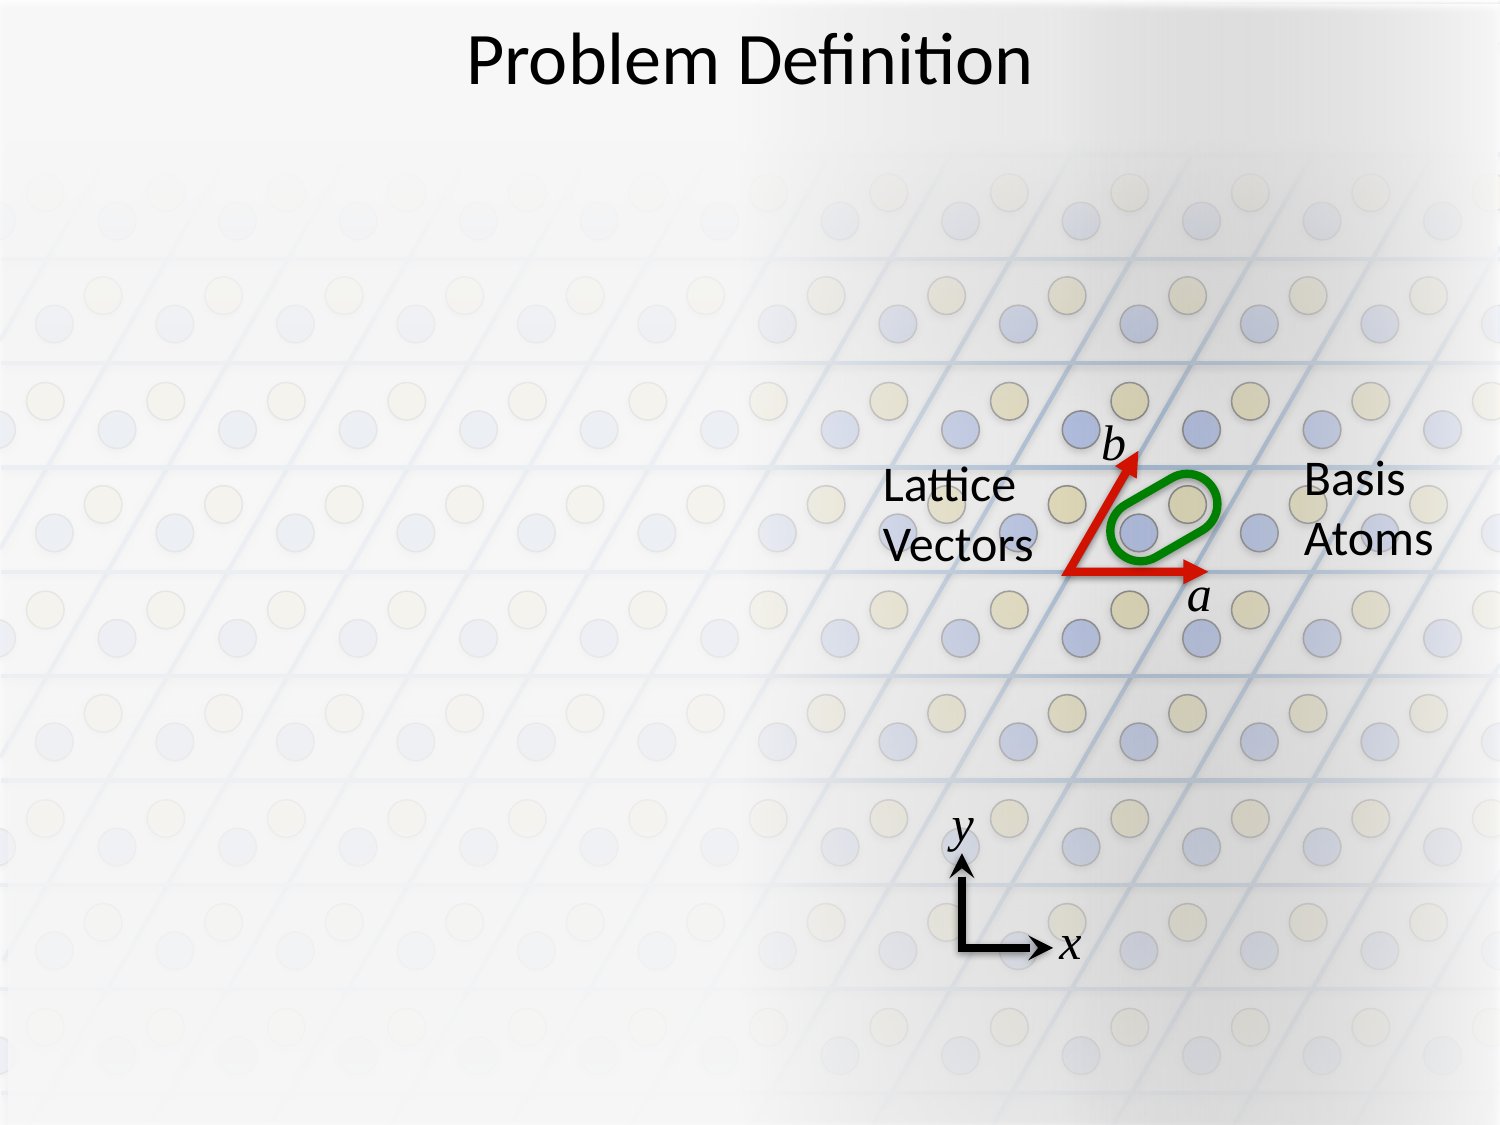

# Problem Definition

b
Basis
Atoms
Lattice
Vectors

a

y

x